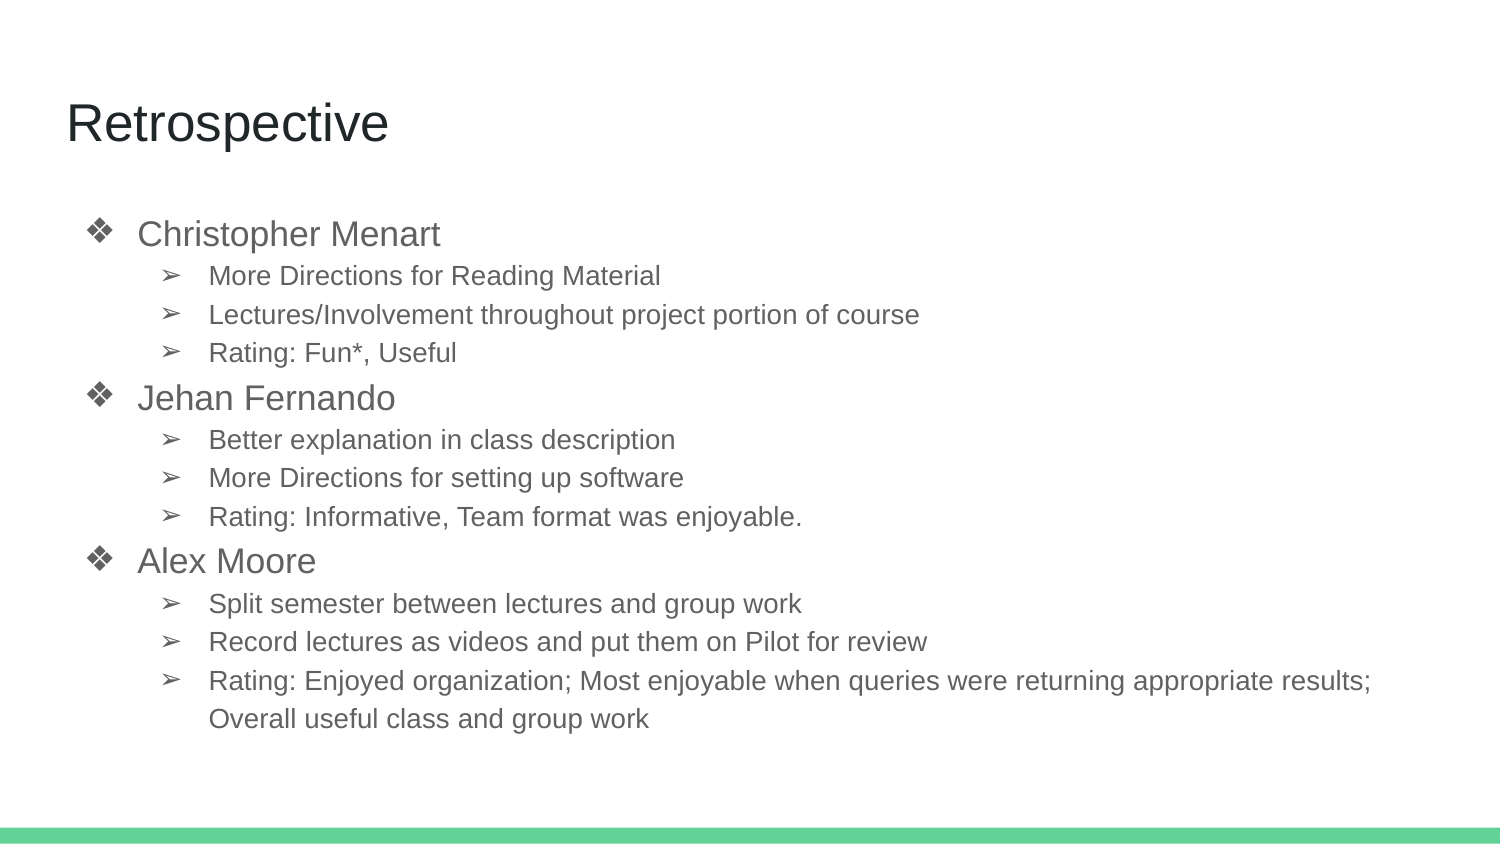

# Retrospective
Christopher Menart
More Directions for Reading Material
Lectures/Involvement throughout project portion of course
Rating: Fun*, Useful
Jehan Fernando
Better explanation in class description
More Directions for setting up software
Rating: Informative, Team format was enjoyable.
Alex Moore
Split semester between lectures and group work
Record lectures as videos and put them on Pilot for review
Rating: Enjoyed organization; Most enjoyable when queries were returning appropriate results; Overall useful class and group work